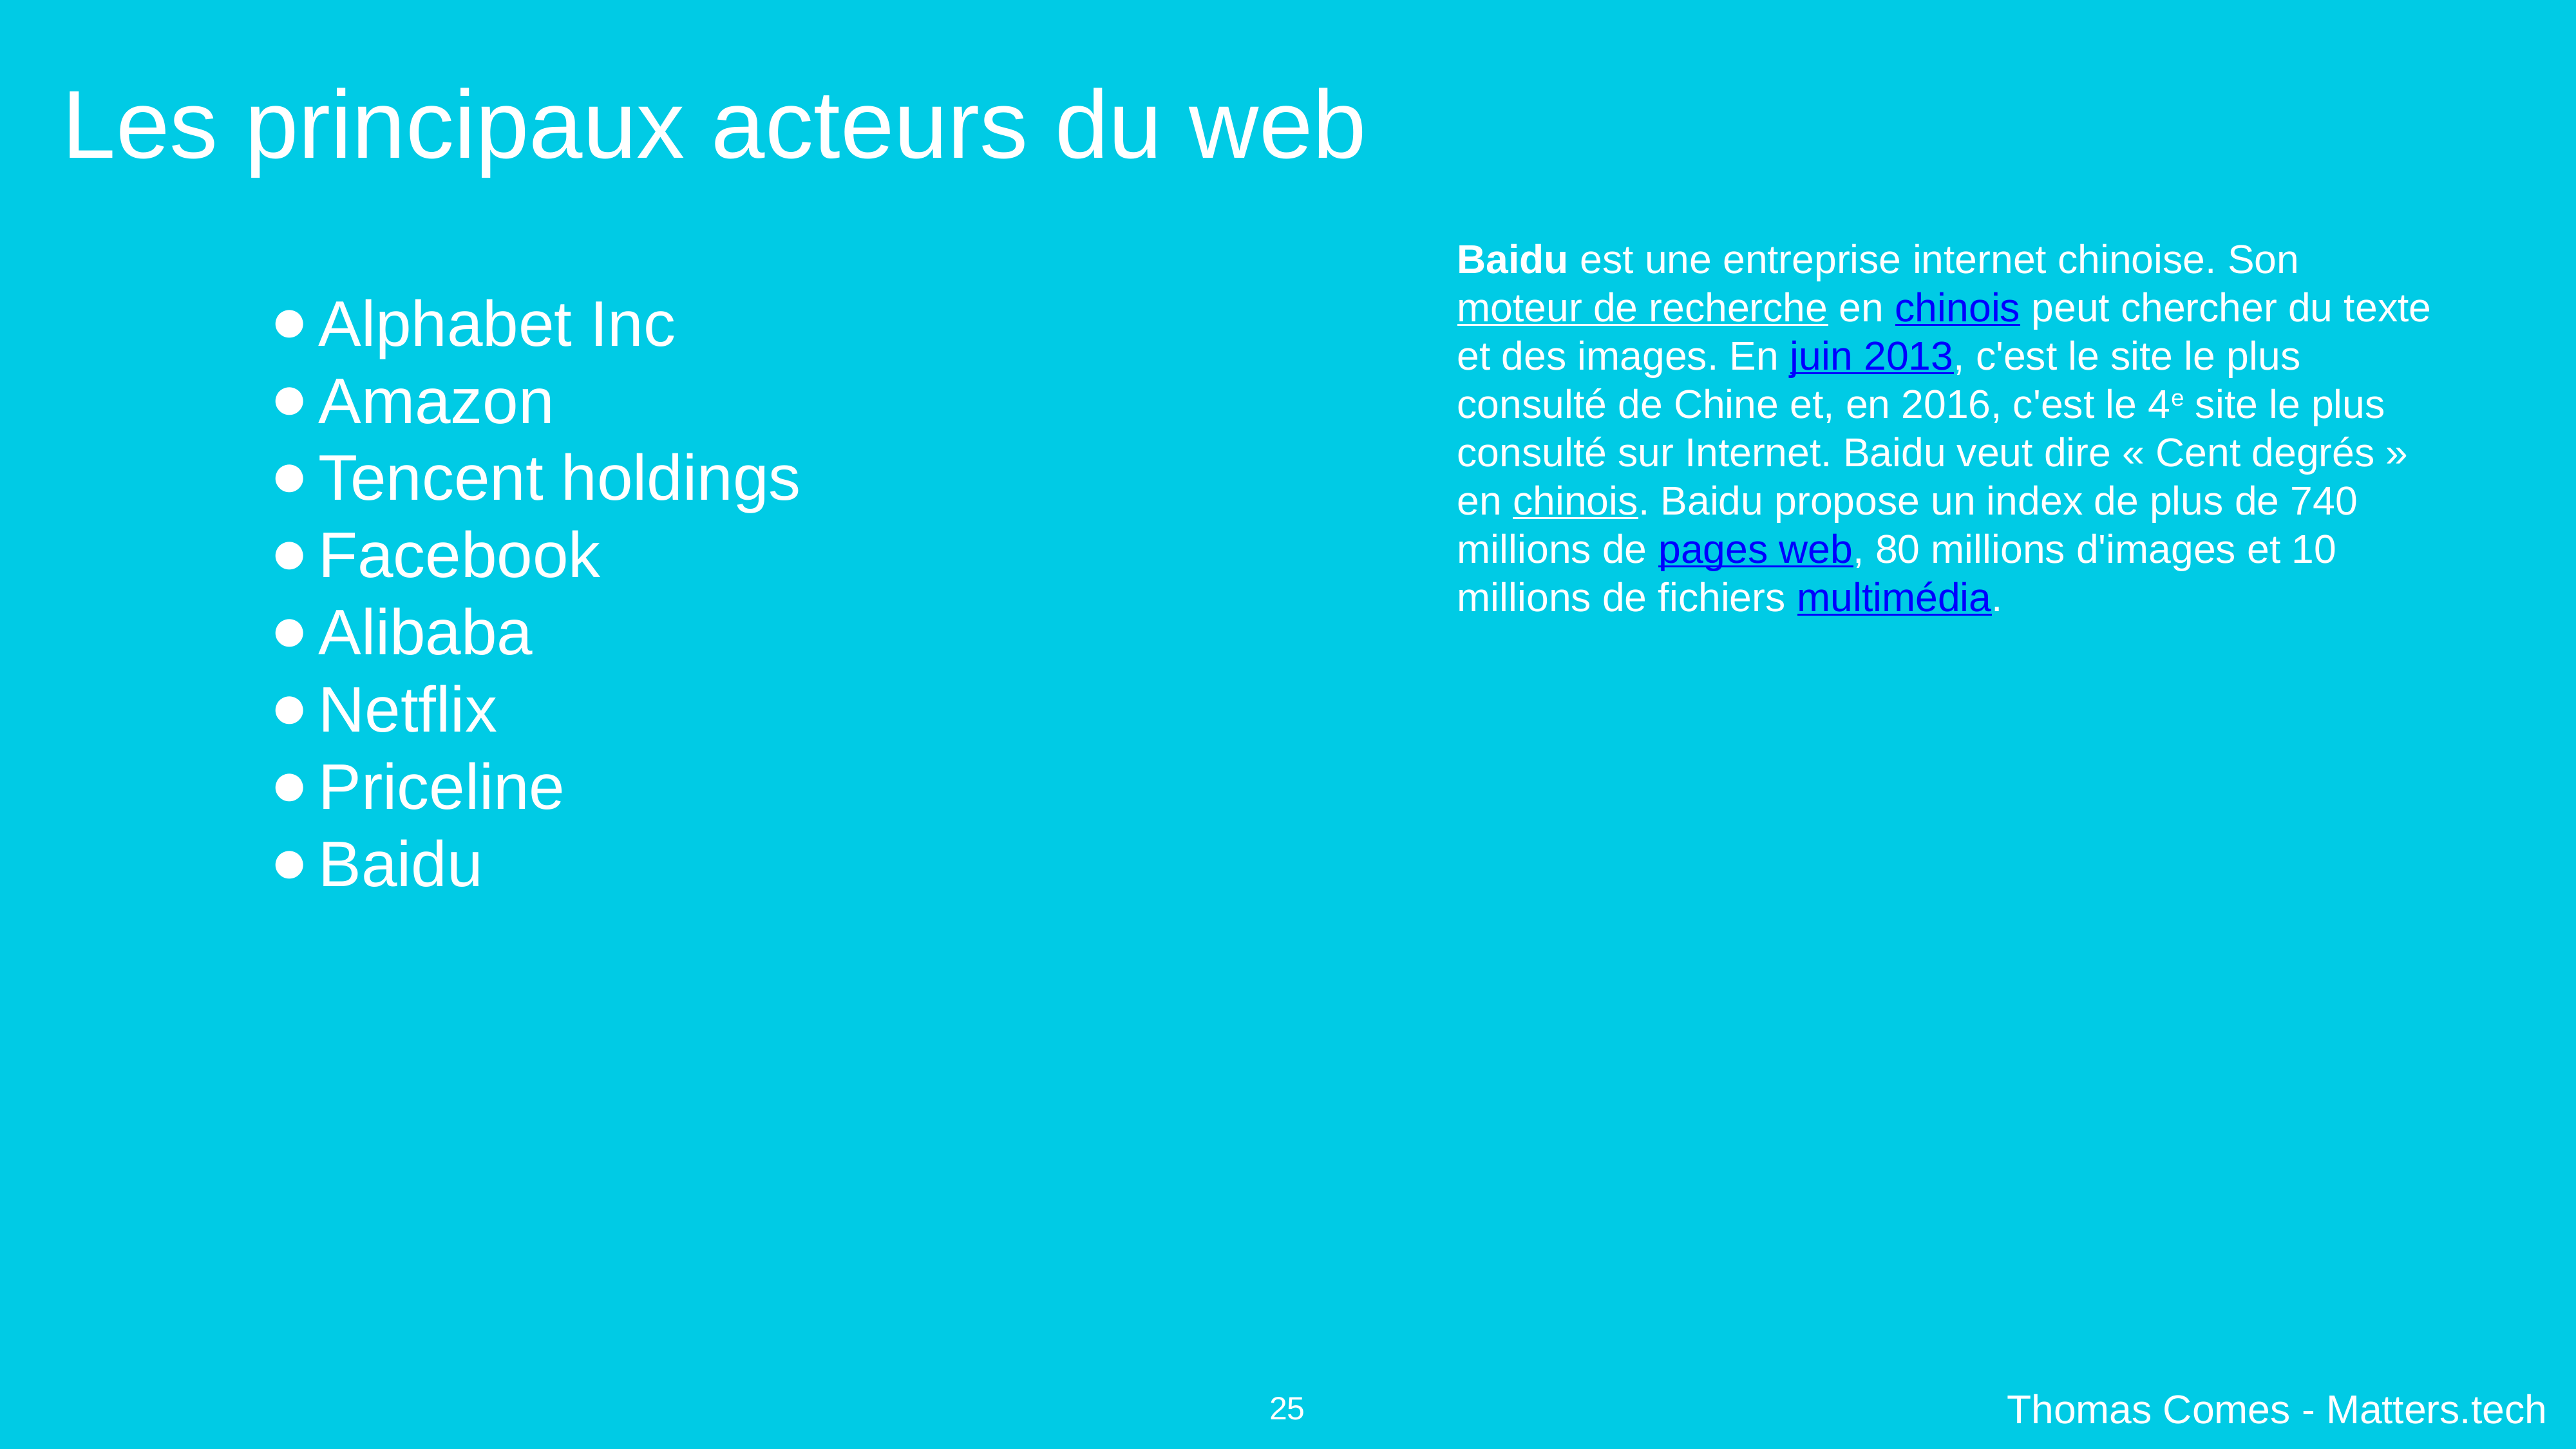

Les principaux acteurs du web

Alphabet Inc
Amazon
Tencent holdings
Facebook
Alibaba
Netflix
Priceline
Baidu

Baidu est une entreprise internet chinoise. Son moteur de recherche en chinois peut chercher du texte et des images. En juin 2013, c'est le site le plus consulté de Chine et, en 2016, c'est le 4e site le plus consulté sur Internet. Baidu veut dire « Cent degrés » en chinois. Baidu propose un index de plus de 740 millions de pages web, 80 millions d'images et 10 millions de fichiers multimédia.
25